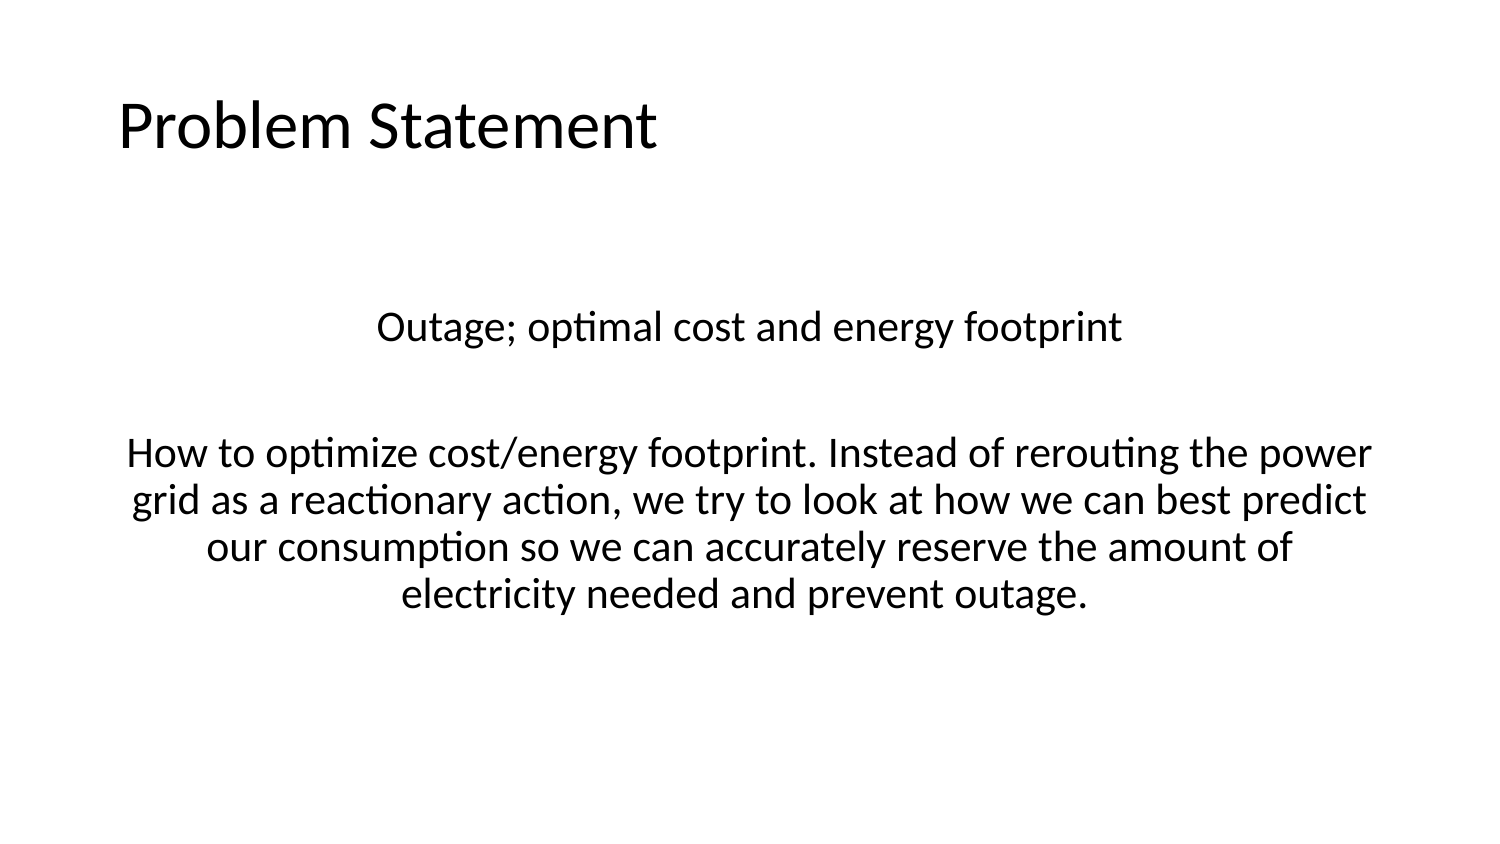

# Problem Statement
Outage; optimal cost and energy footprint

How to optimize cost/energy footprint. Instead of rerouting the power grid as a reactionary action, we try to look at how we can best predict our consumption so we can accurately reserve the amount of electricity needed and prevent outage.